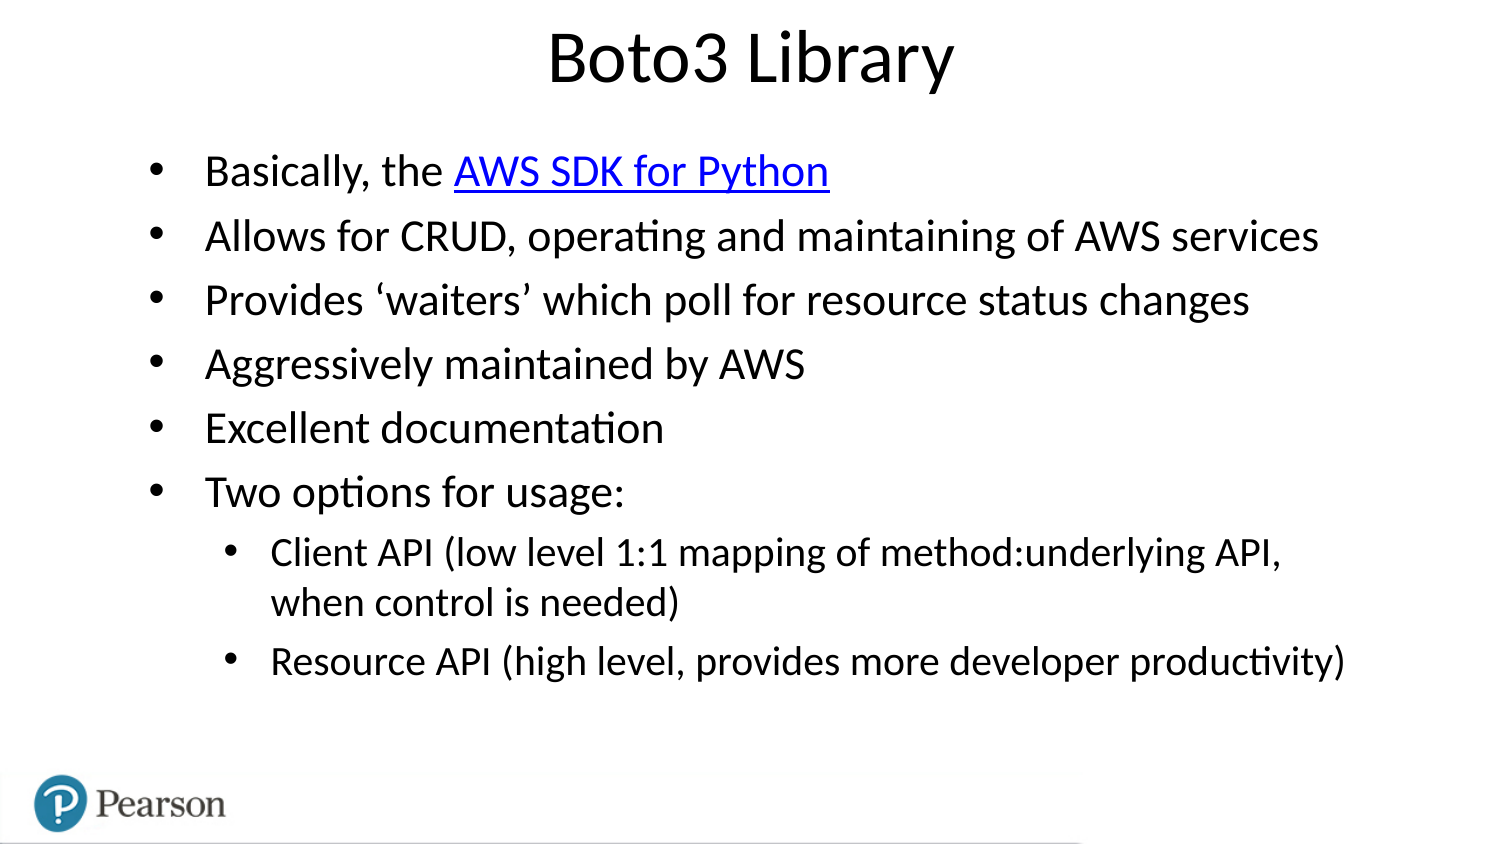

# Boto3 Library
Basically, the AWS SDK for Python
Allows for CRUD, operating and maintaining of AWS services
Provides ‘waiters’ which poll for resource status changes
Aggressively maintained by AWS
Excellent documentation
Two options for usage:
Client API (low level 1:1 mapping of method:underlying API, when control is needed)
Resource API (high level, provides more developer productivity)